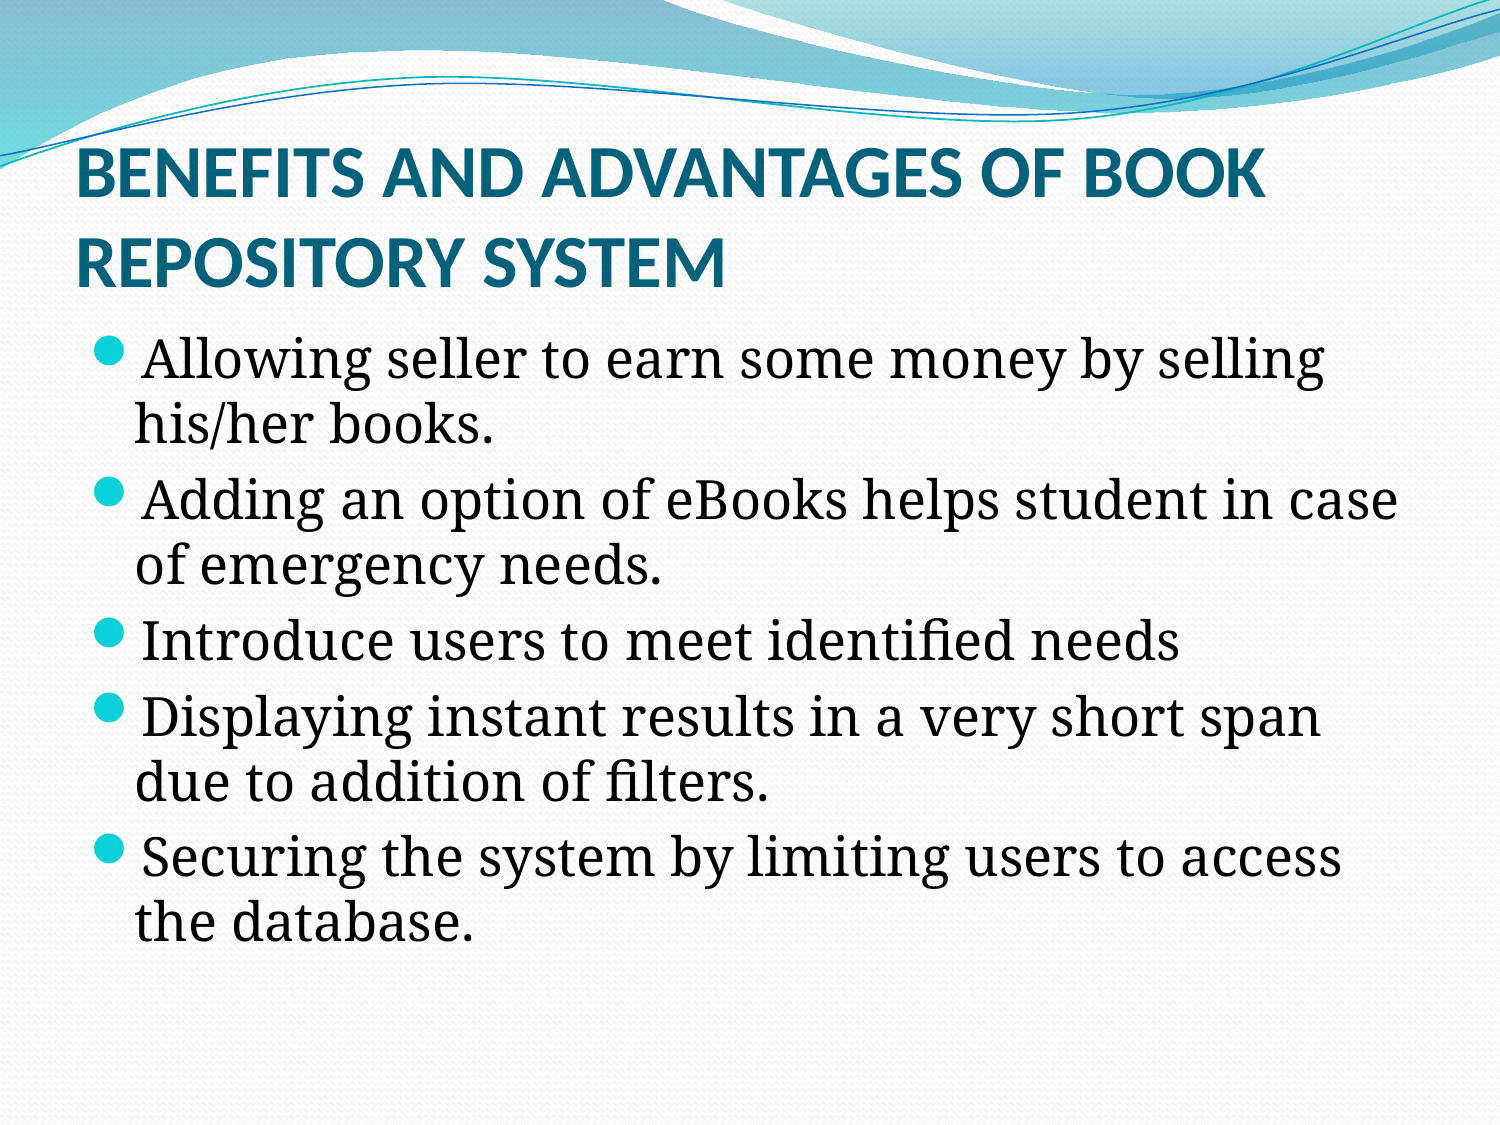

# BENEFITS AND ADVANTAGES OF BOOK REPOSITORY SYSTEM
Allowing seller to earn some money by selling his/her books.
Adding an option of eBooks helps student in case of emergency needs.
Introduce users to meet identified needs
Displaying instant results in a very short span due to addition of filters.
Securing the system by limiting users to access the database.